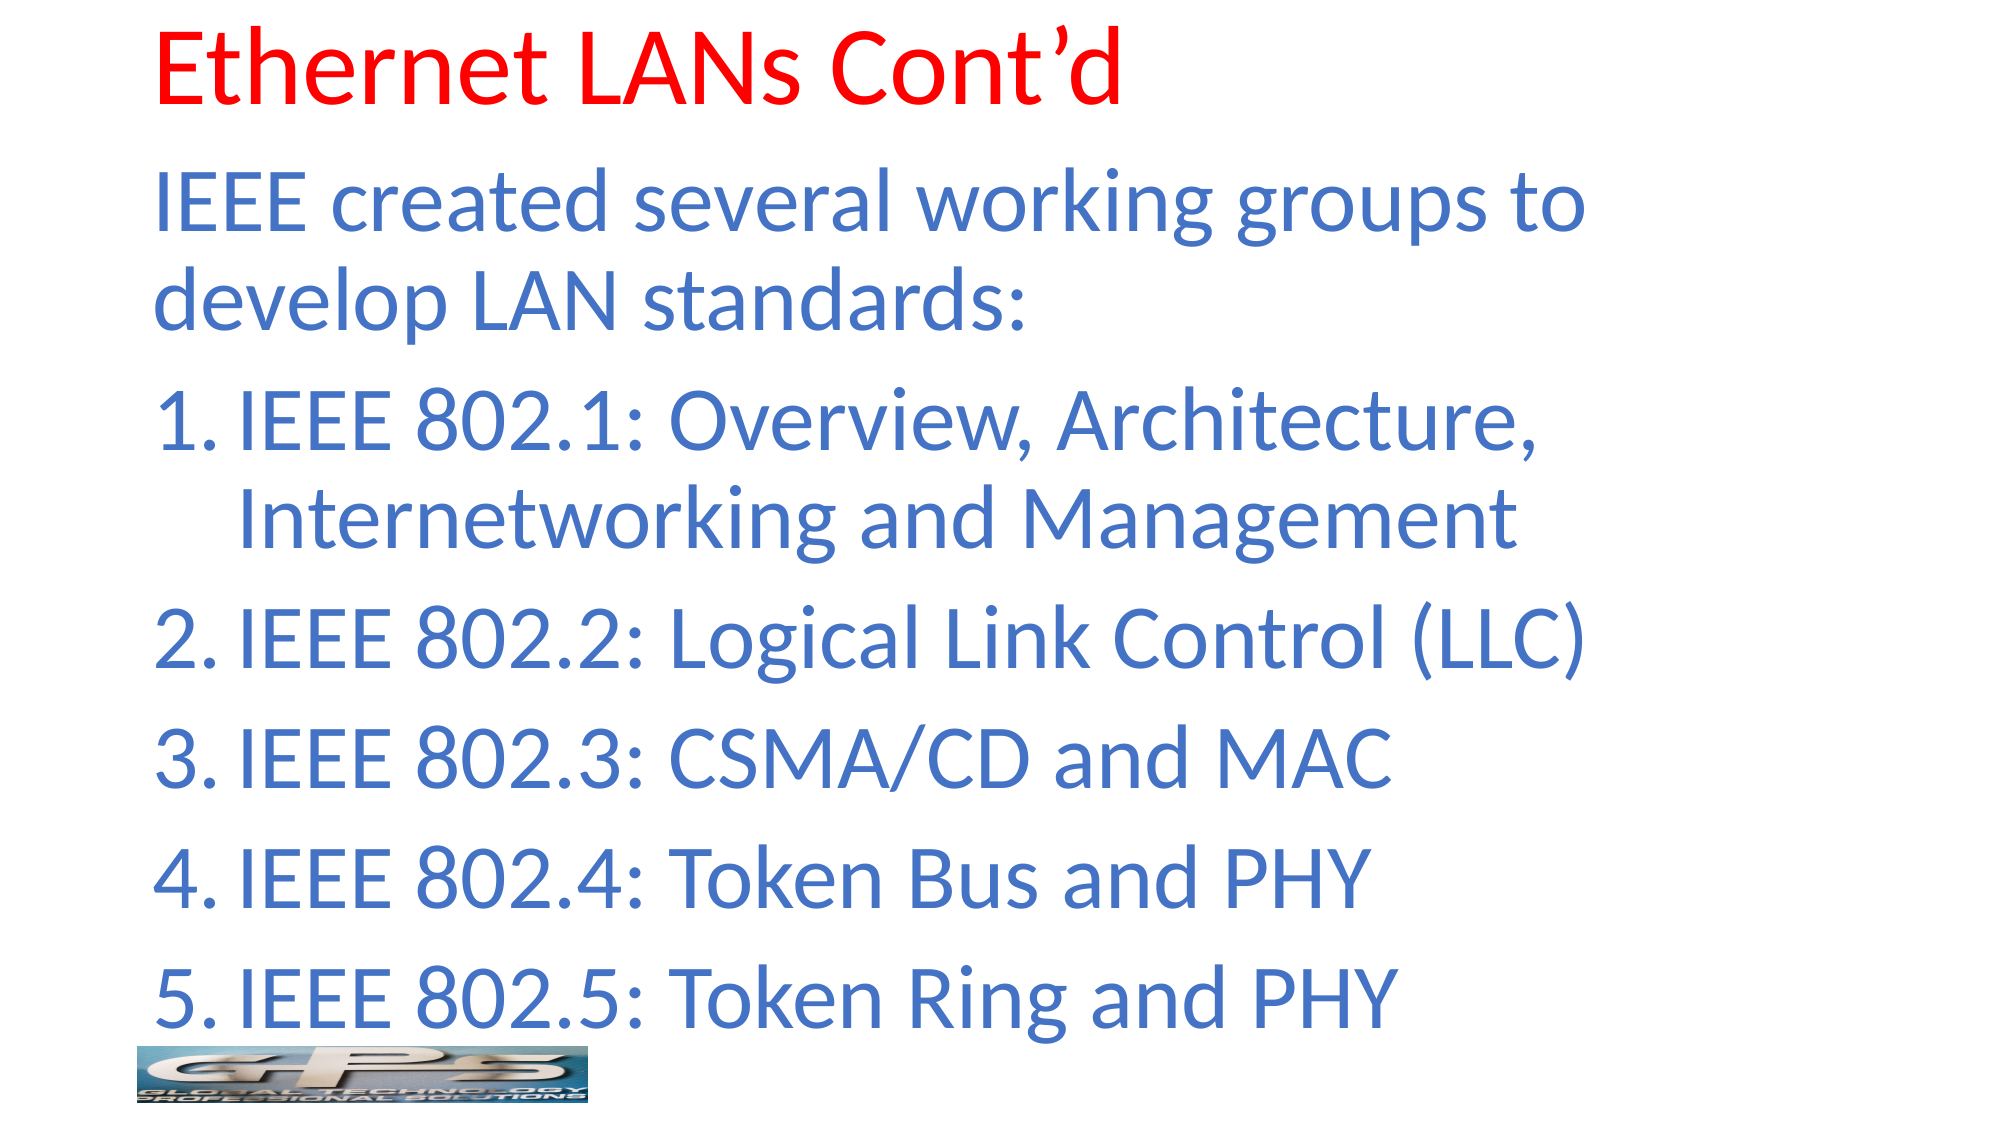

# Ethernet LANs Cont’d
IEEE created several working groups to develop LAN standards:
IEEE 802.1: Overview, Architecture, Internetworking and Management
IEEE 802.2: Logical Link Control (LLC)
IEEE 802.3: CSMA/CD and MAC
IEEE 802.4: Token Bus and PHY
IEEE 802.5: Token Ring and PHY